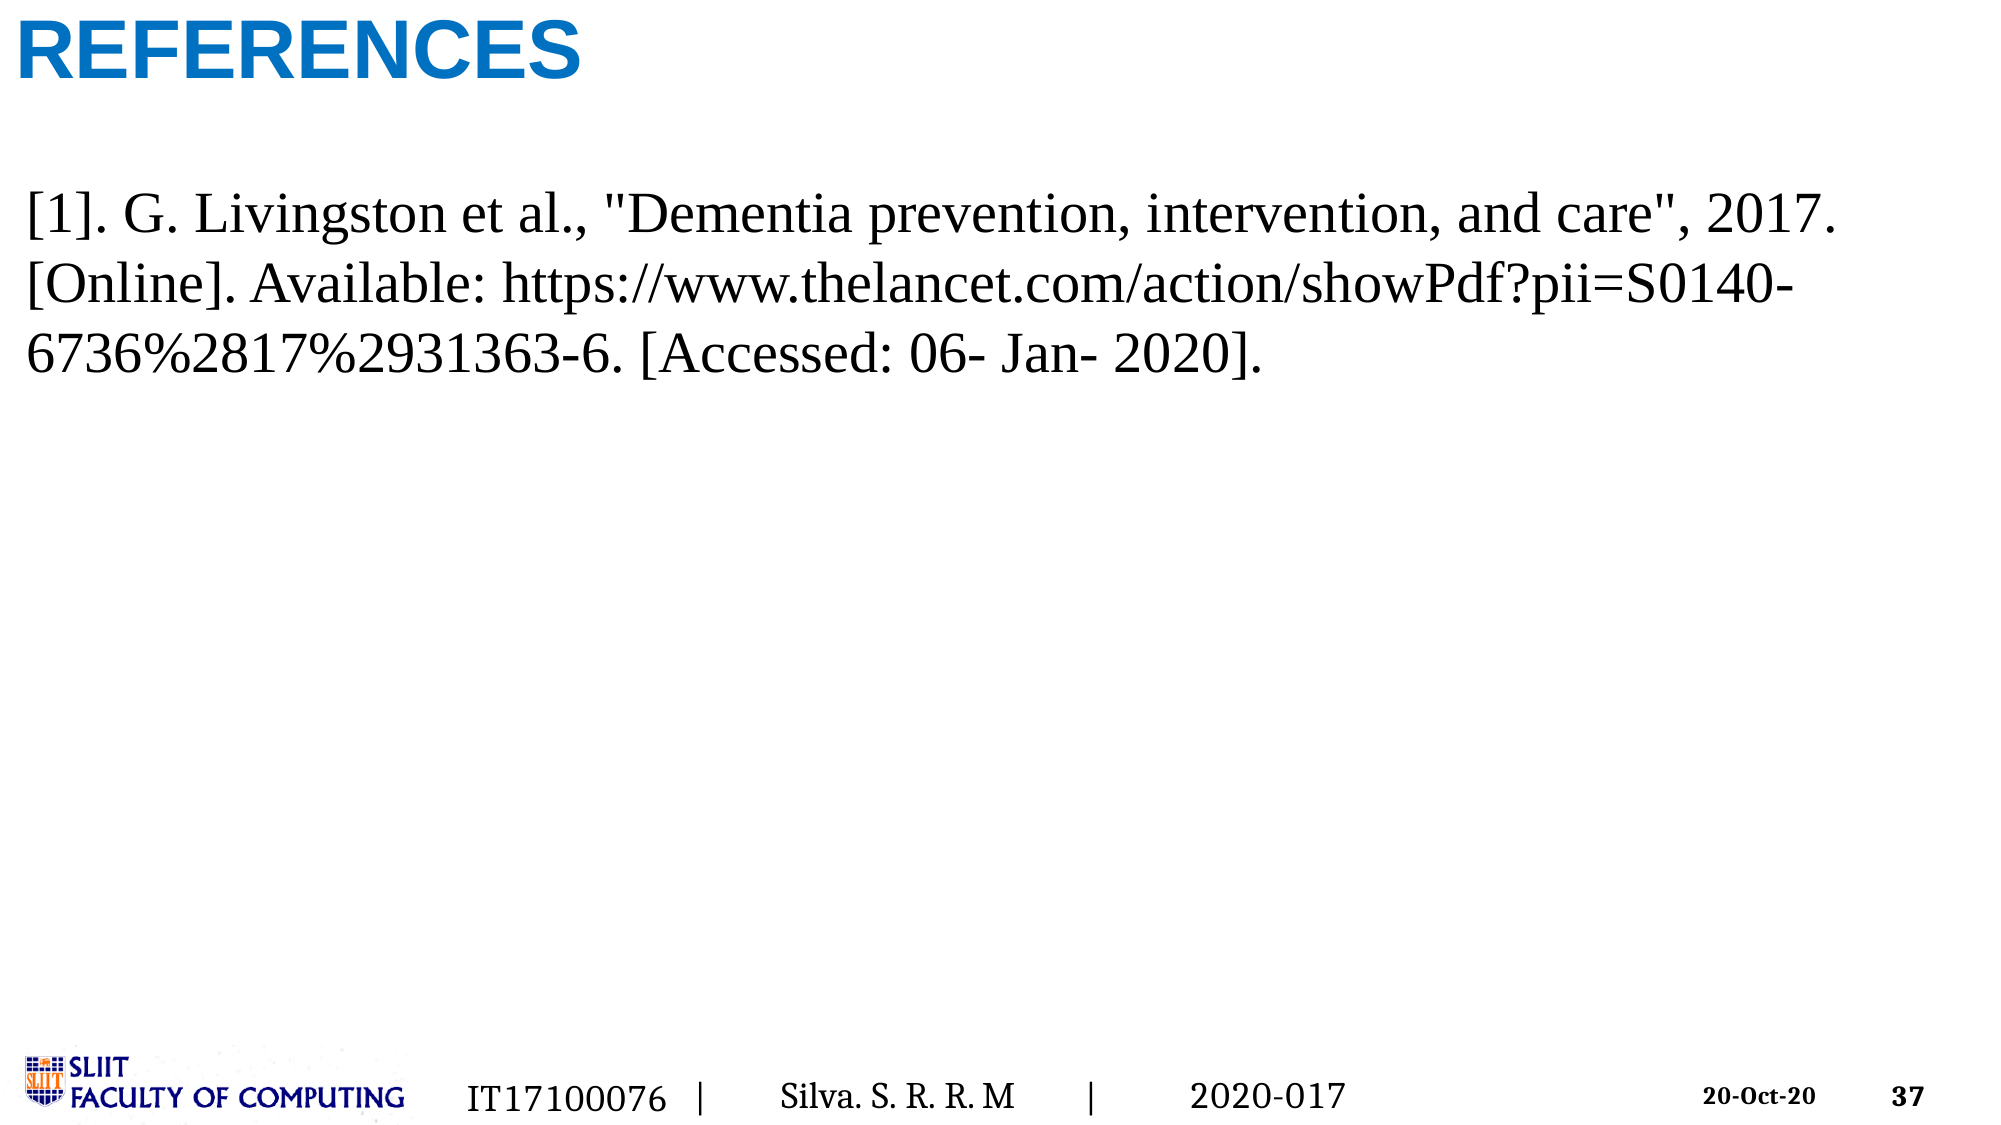

# References
[1]. G. Livingston et al., "Dementia prevention, intervention, and care", 2017. [Online]. Available: https://www.thelancet.com/action/showPdf?pii=S0140-6736%2817%2931363-6. [Accessed: 06- Jan- 2020].

2020-017
Silva. S. R. R. M
IT17100076